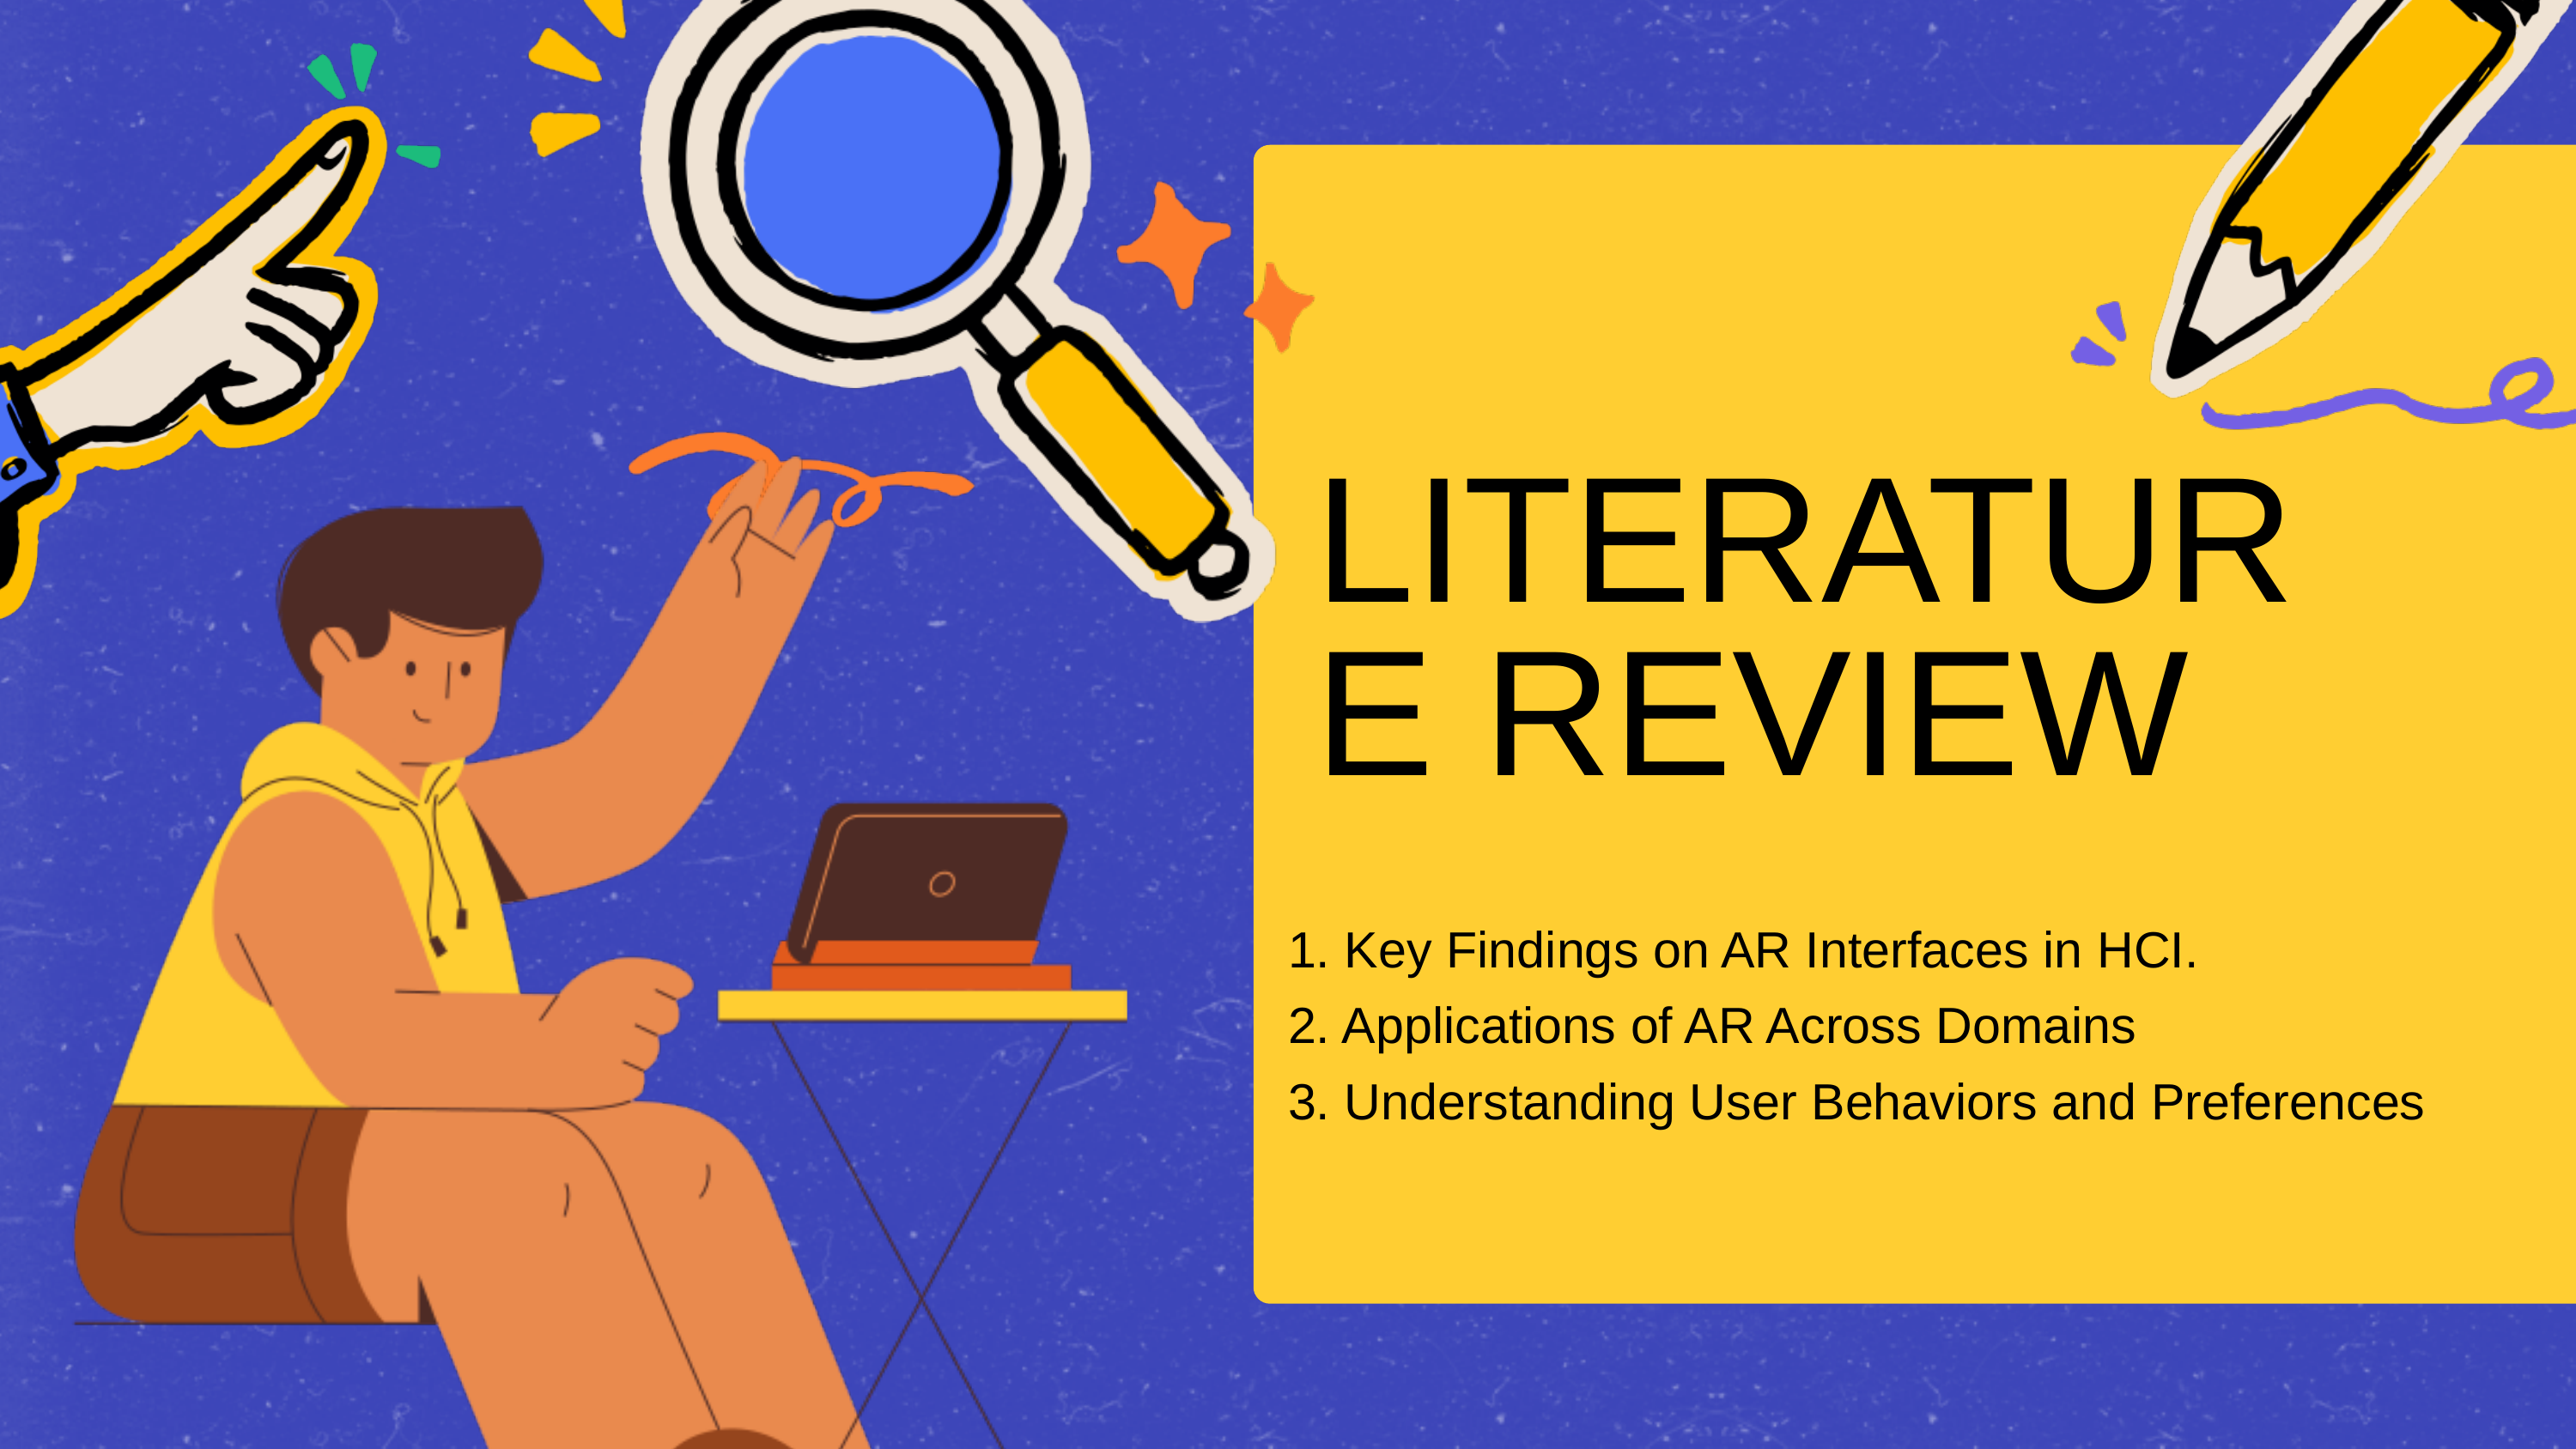

LITERATURE REVIEW
1. Key Findings on AR Interfaces in HCI.
2. Applications of AR Across Domains
3. Understanding User Behaviors and Preferences